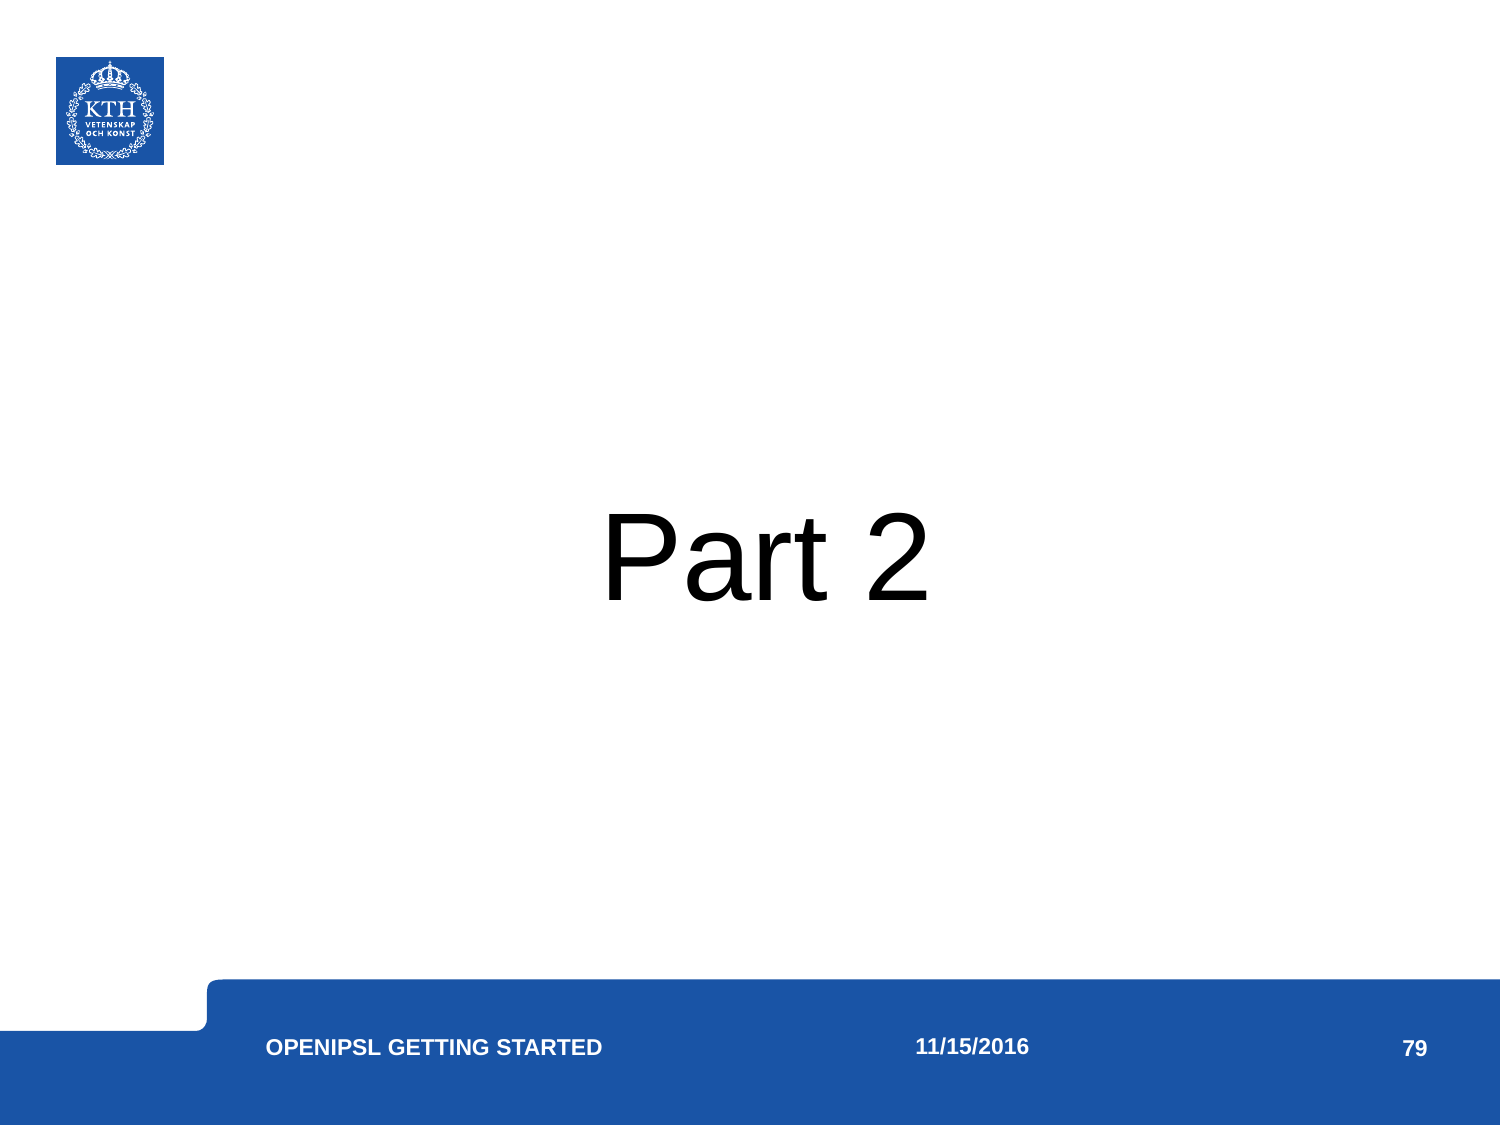

Part 2
11/15/2016
79
OpenIPSL Getting Started